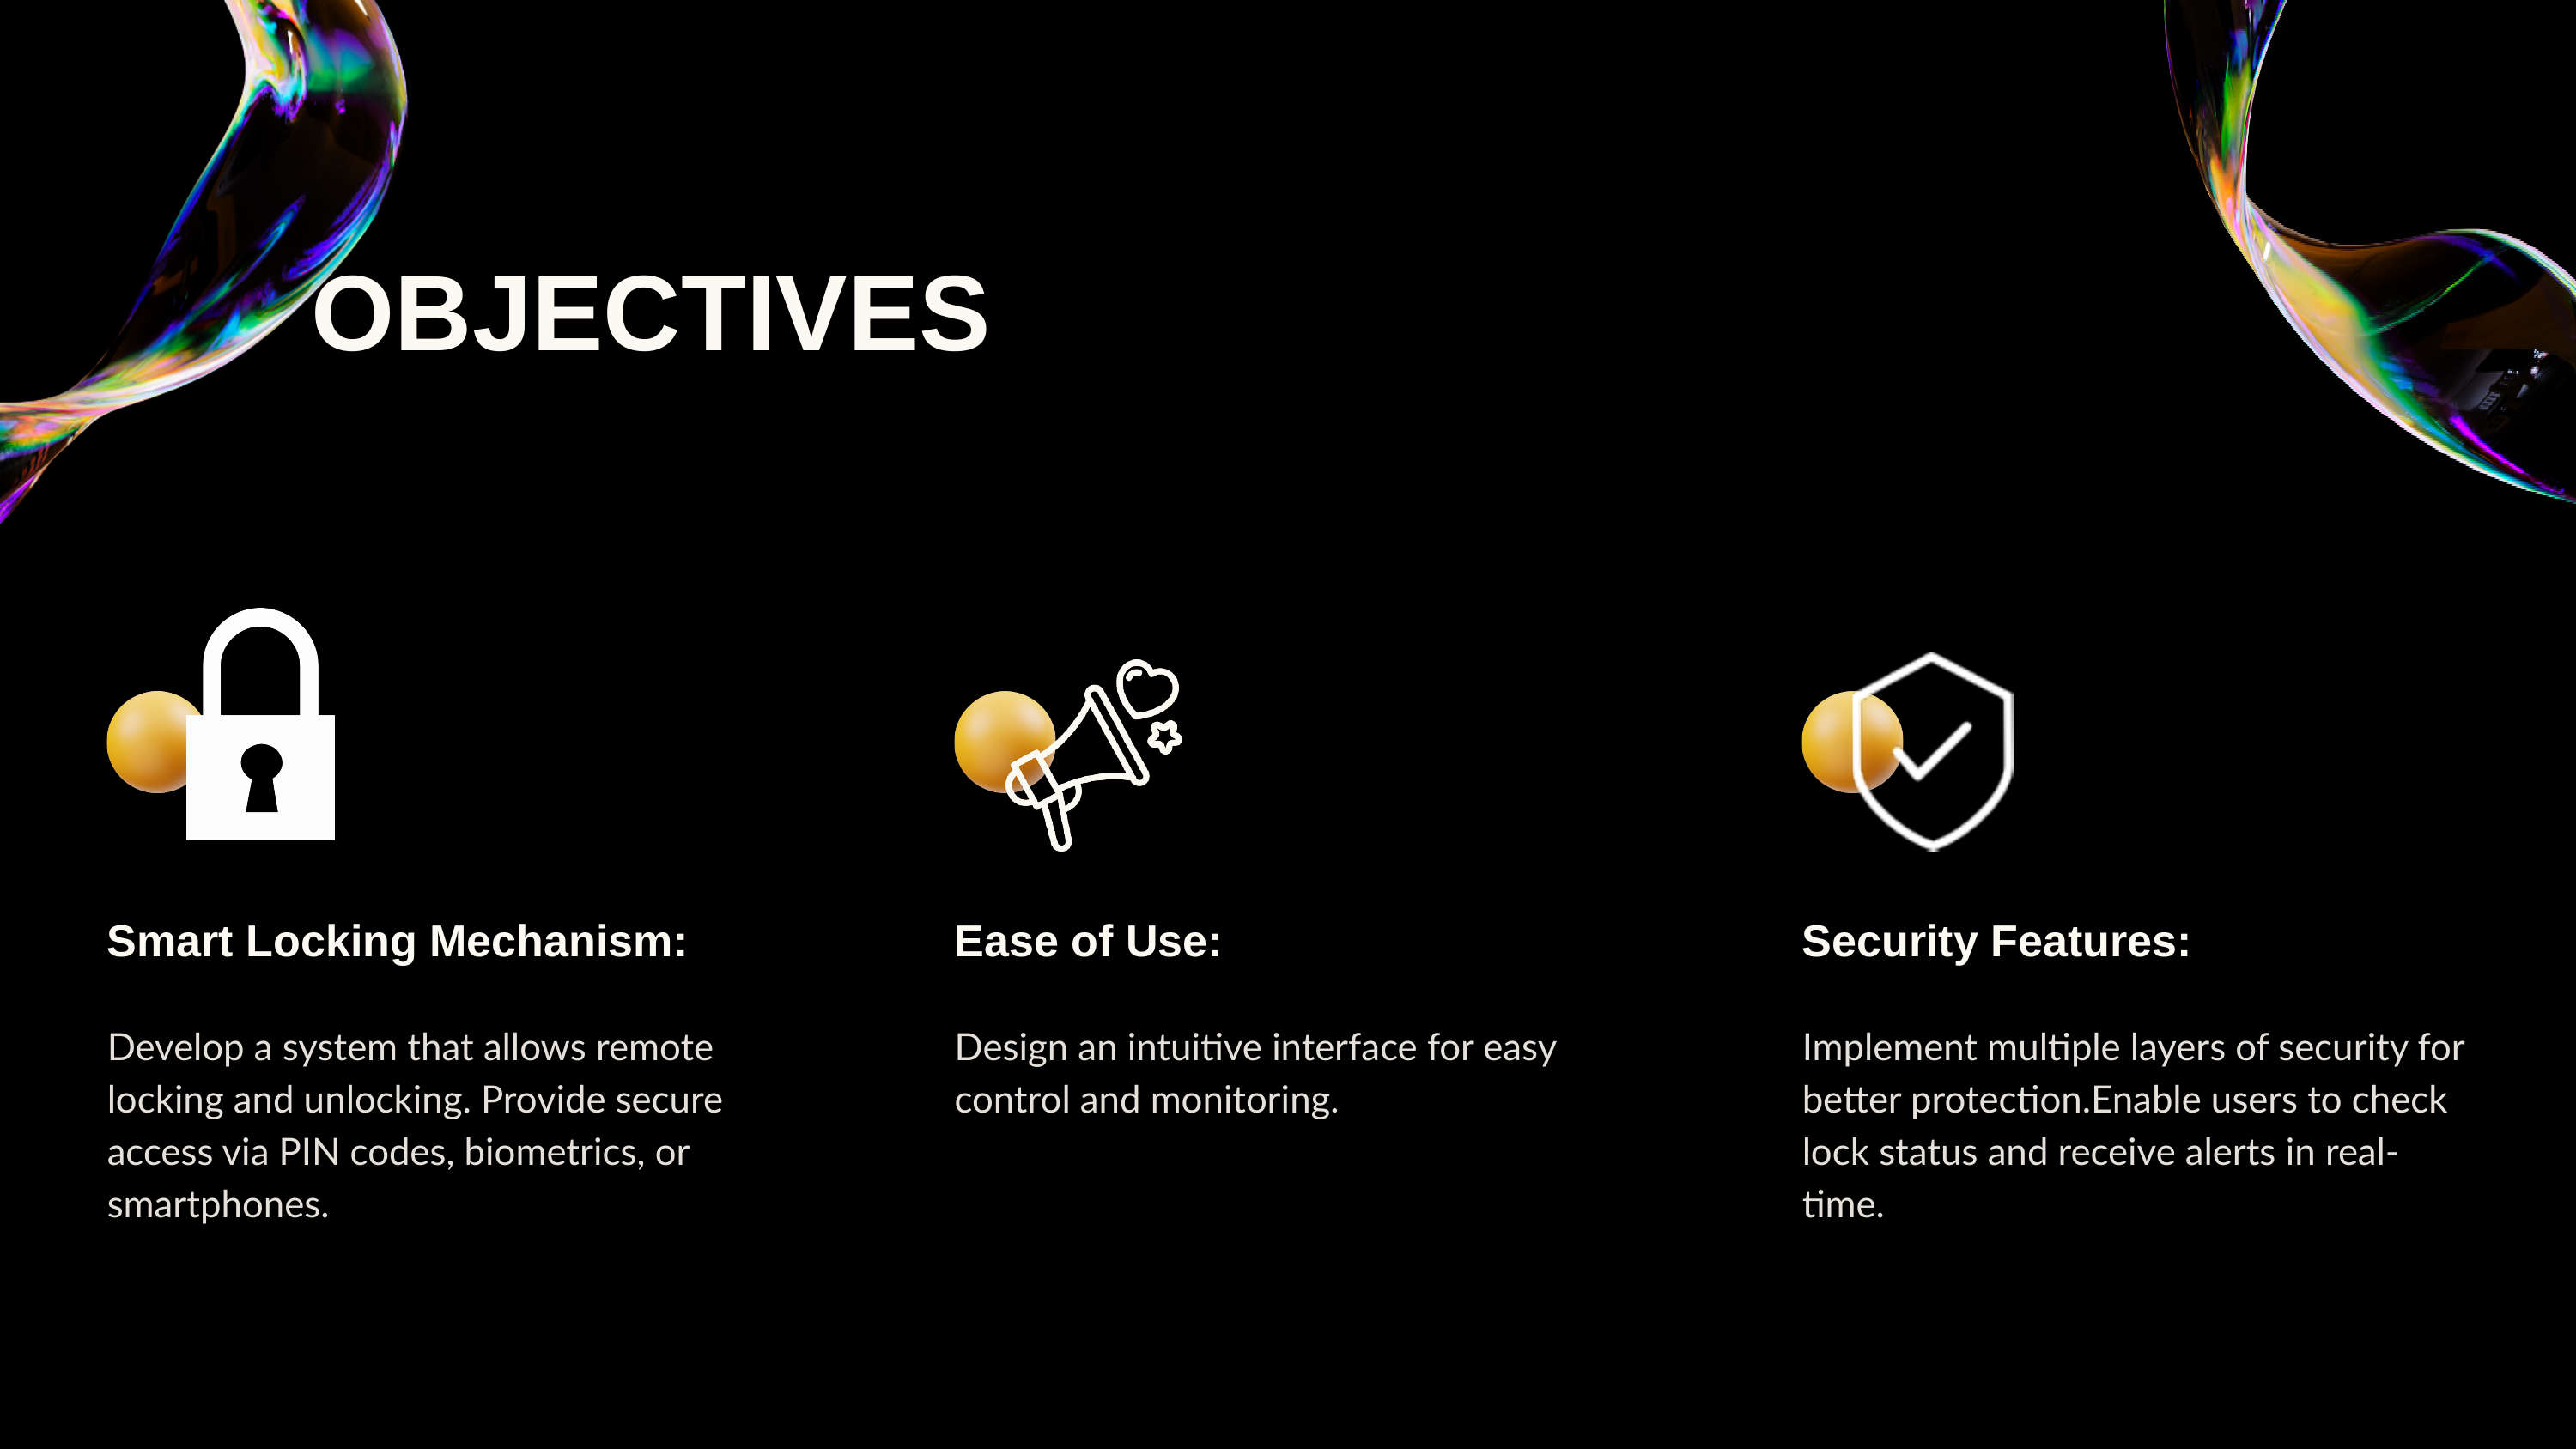

OBJECTIVES

Smart Locking Mechanism:
Ease of Use:
Security Features:
Develop a system that allows remote locking and unlocking. Provide secure access via PIN codes, biometrics, or smartphones.
Design an intuitive interface for easy control and monitoring.
Implement multiple layers of security for better protection.Enable users to check lock status and receive alerts in real-time.